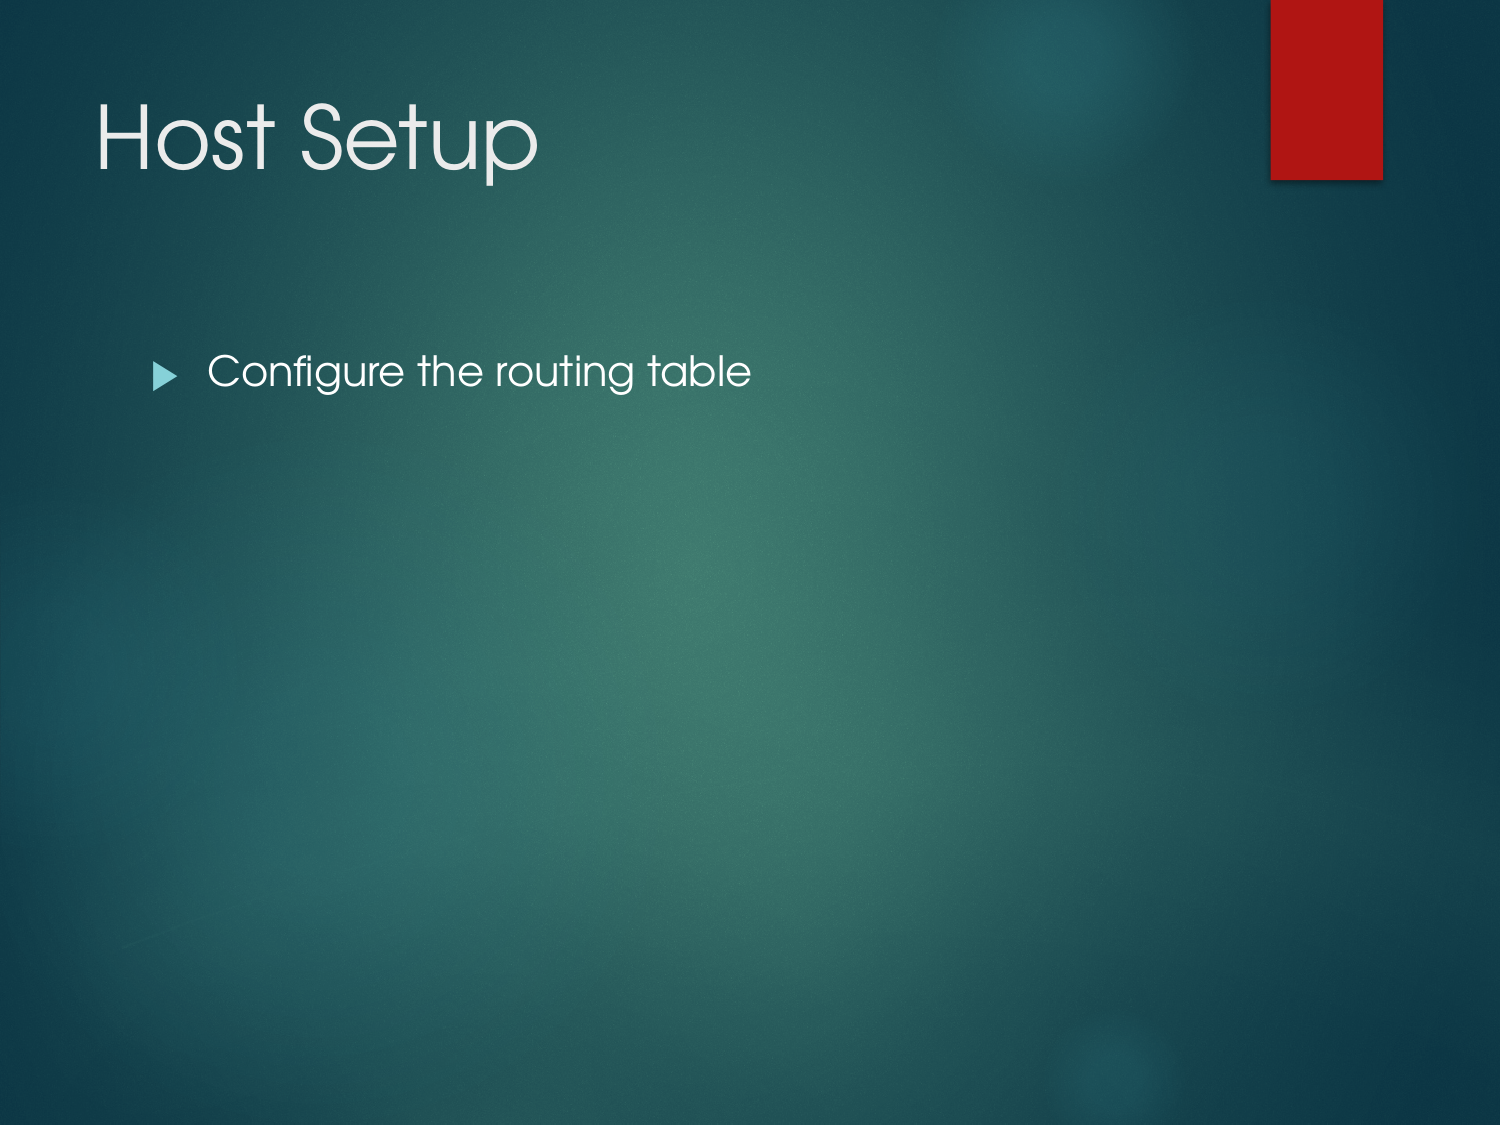

# Host Setup
Configure the routing table